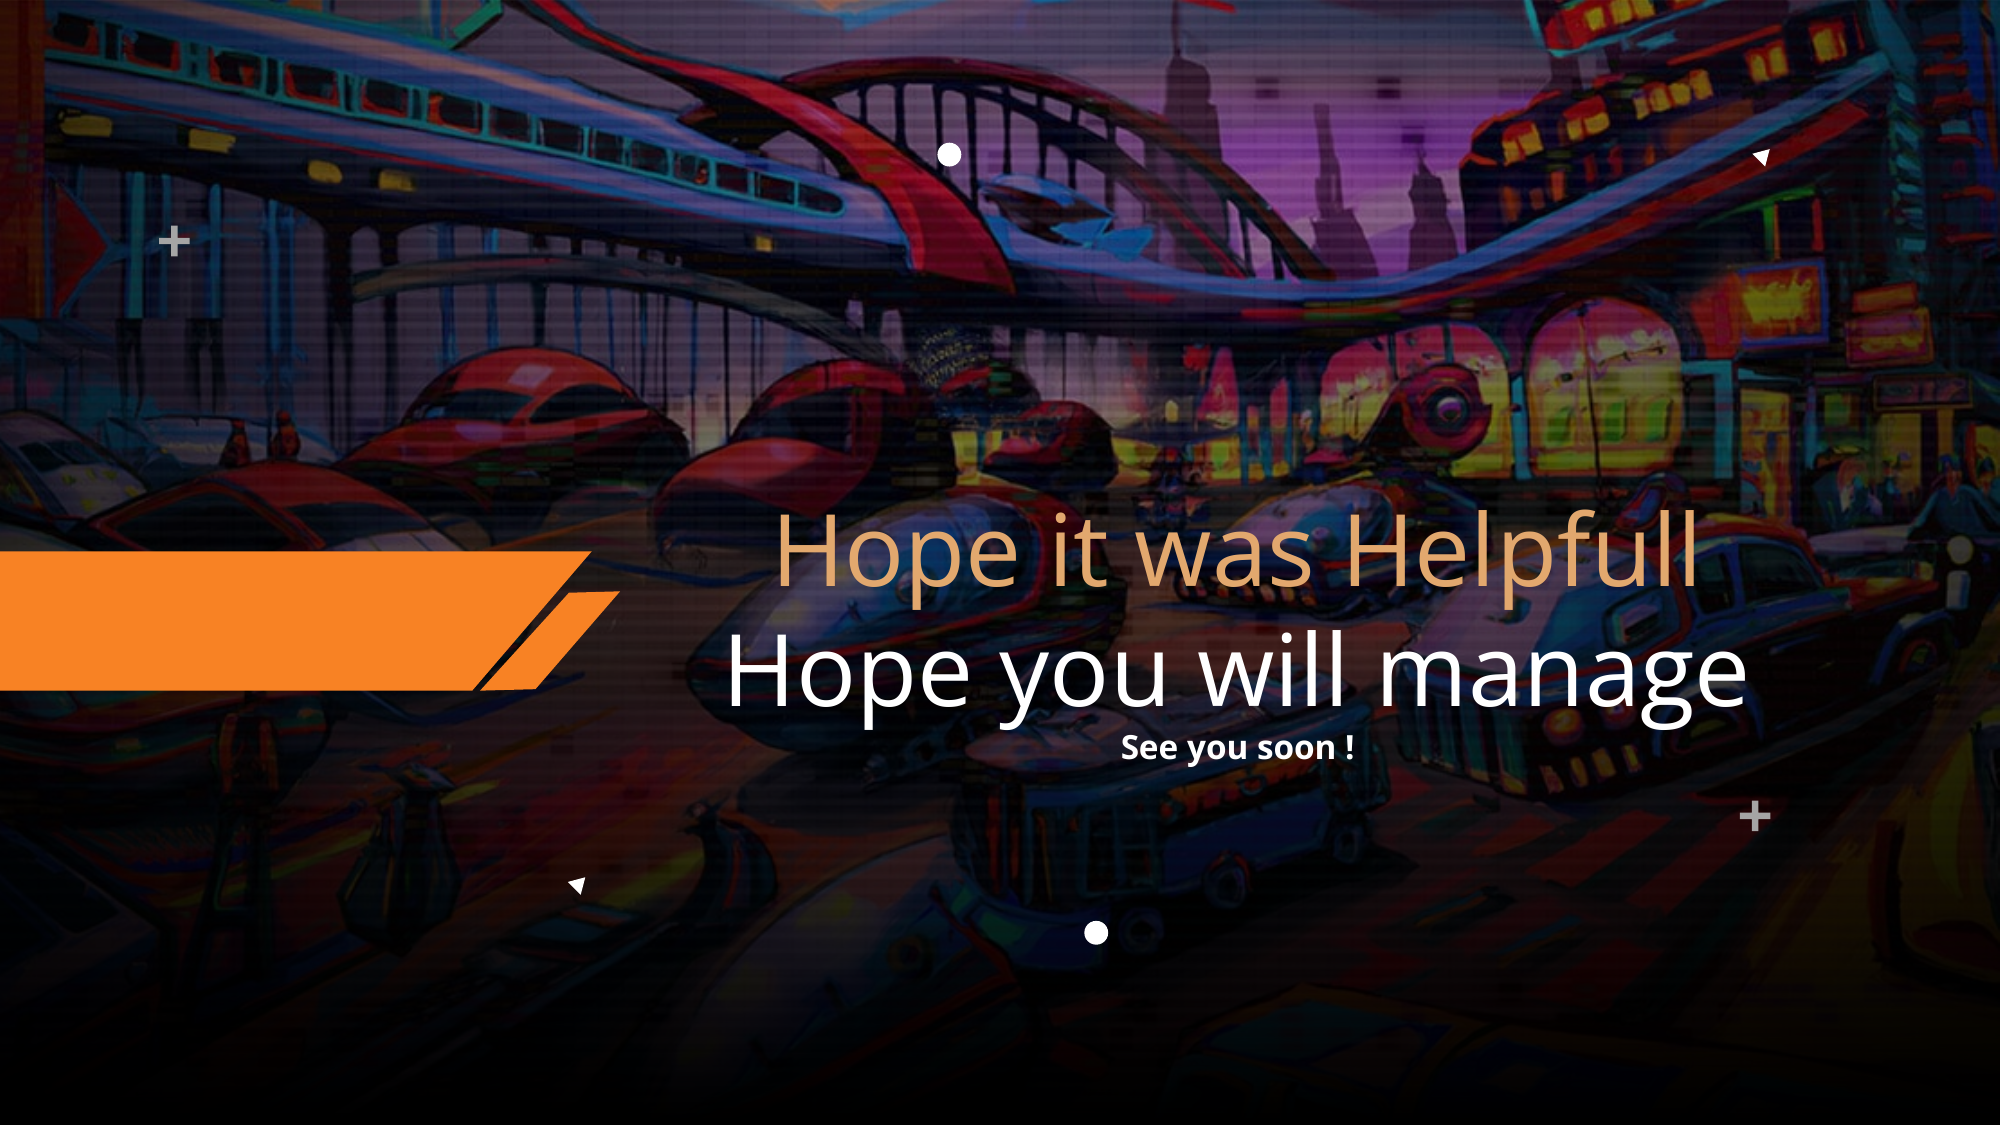

Hope it was Helpfull
Hope you will manage
See you soon !